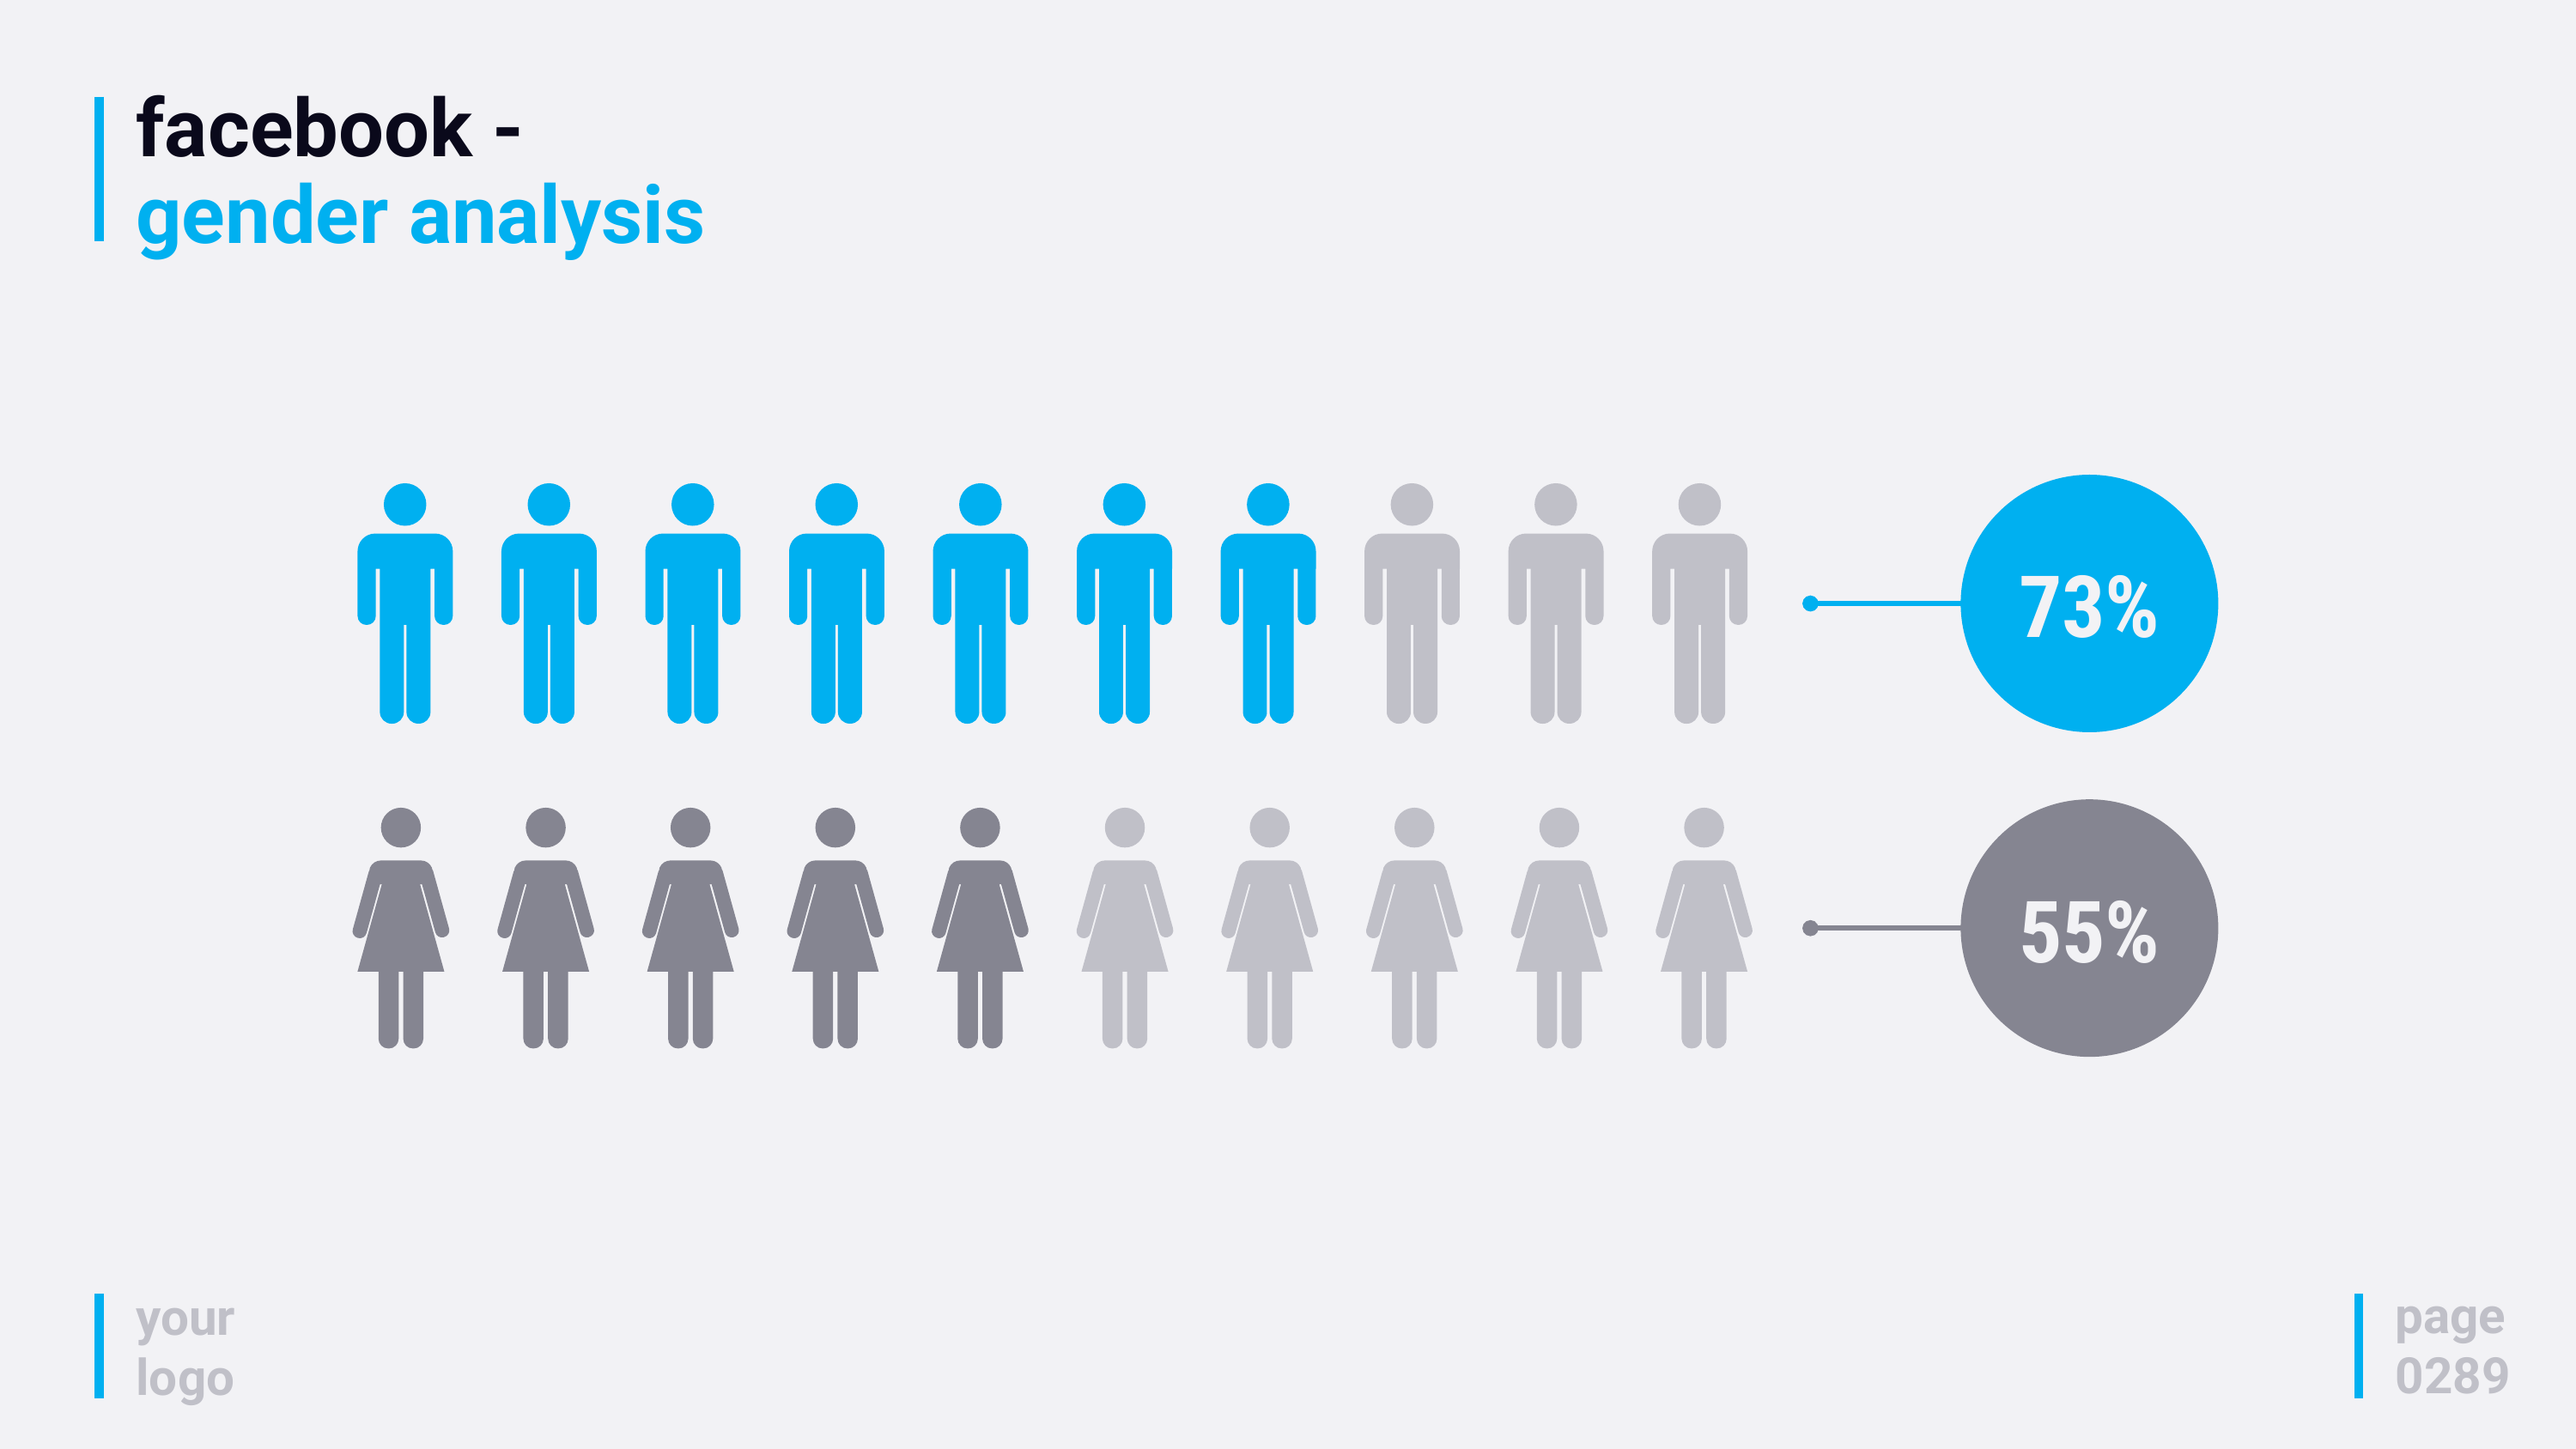

# facebook - gender analysis
73%

55%

page
0289